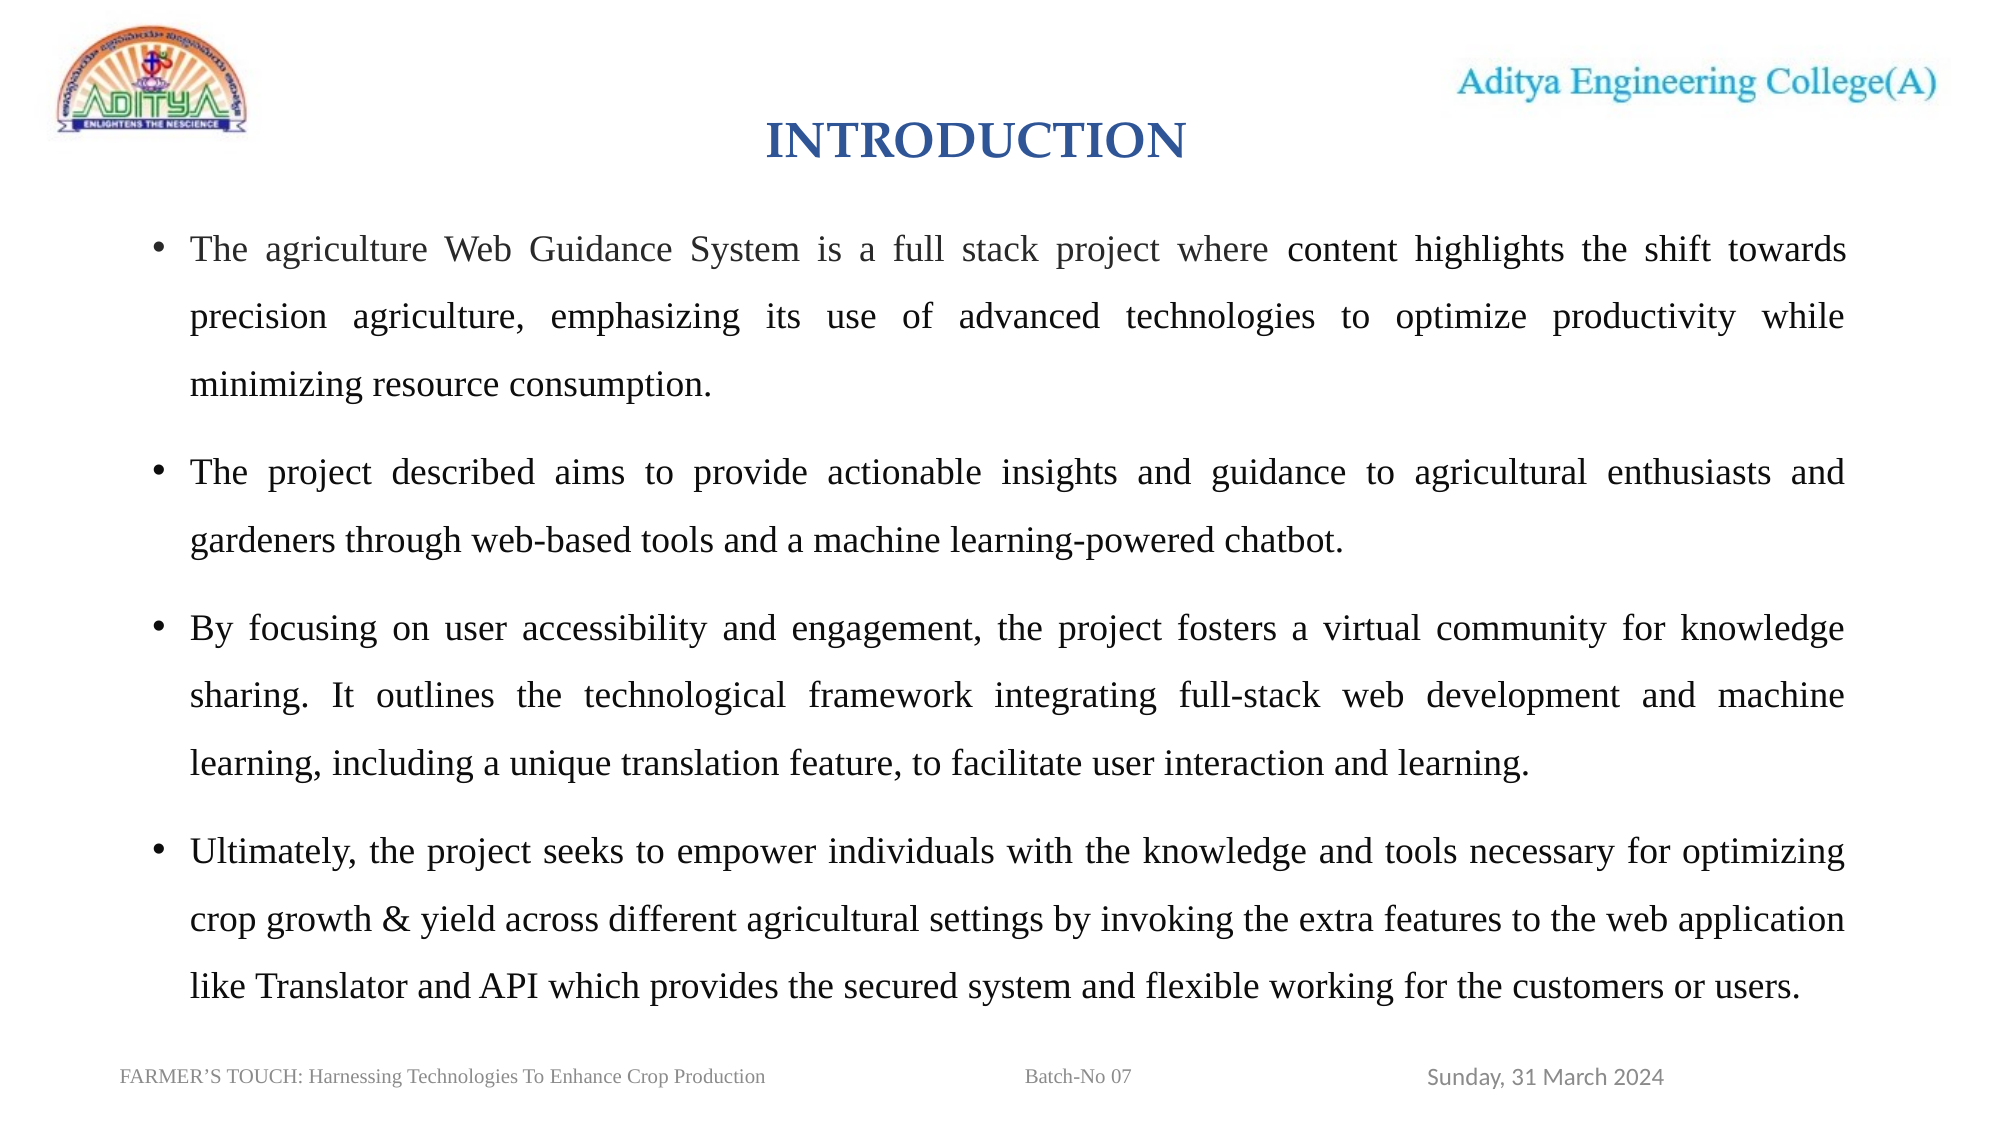

# INTRODUCTION
The agriculture Web Guidance System is a full stack project where content highlights the shift towards precision agriculture, emphasizing its use of advanced technologies to optimize productivity while minimizing resource consumption.
The project described aims to provide actionable insights and guidance to agricultural enthusiasts and gardeners through web-based tools and a machine learning-powered chatbot.
By focusing on user accessibility and engagement, the project fosters a virtual community for knowledge sharing. It outlines the technological framework integrating full-stack web development and machine learning, including a unique translation feature, to facilitate user interaction and learning.
Ultimately, the project seeks to empower individuals with the knowledge and tools necessary for optimizing crop growth & yield across different agricultural settings by invoking the extra features to the web application like Translator and API which provides the secured system and flexible working for the customers or users.
4
Sunday, 31 March 2024
FARMER’S TOUCH: Harnessing Technologies To Enhance Crop Production		 Batch-No 07